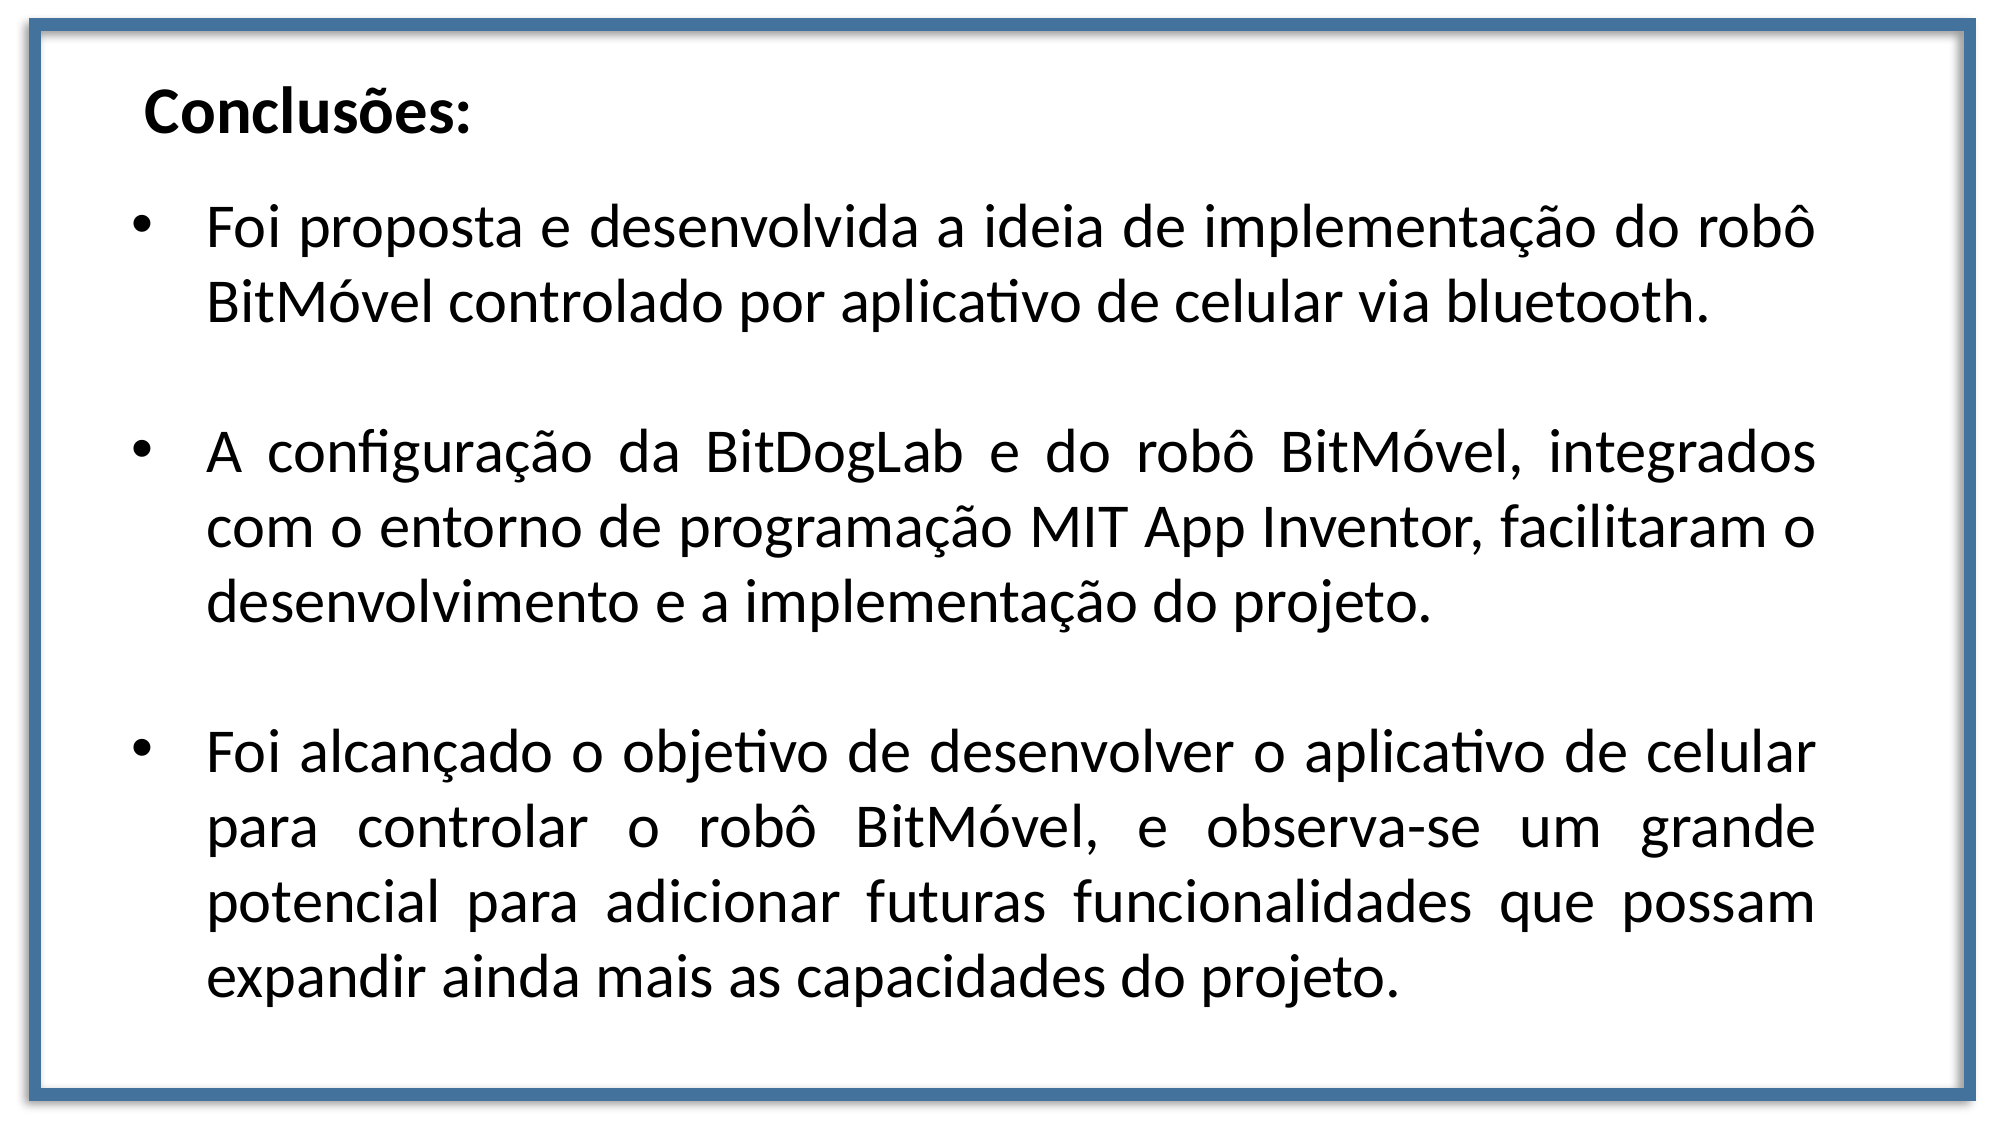

Conclusões:
Foi proposta e desenvolvida a ideia de implementação do robô BitMóvel controlado por aplicativo de celular via bluetooth.

A configuração da BitDogLab e do robô BitMóvel, integrados com o entorno de programação MIT App Inventor, facilitaram o desenvolvimento e a implementação do projeto.

Foi alcançado o objetivo de desenvolver o aplicativo de celular para controlar o robô BitMóvel, e observa-se um grande potencial para adicionar futuras funcionalidades que possam expandir ainda mais as capacidades do projeto.